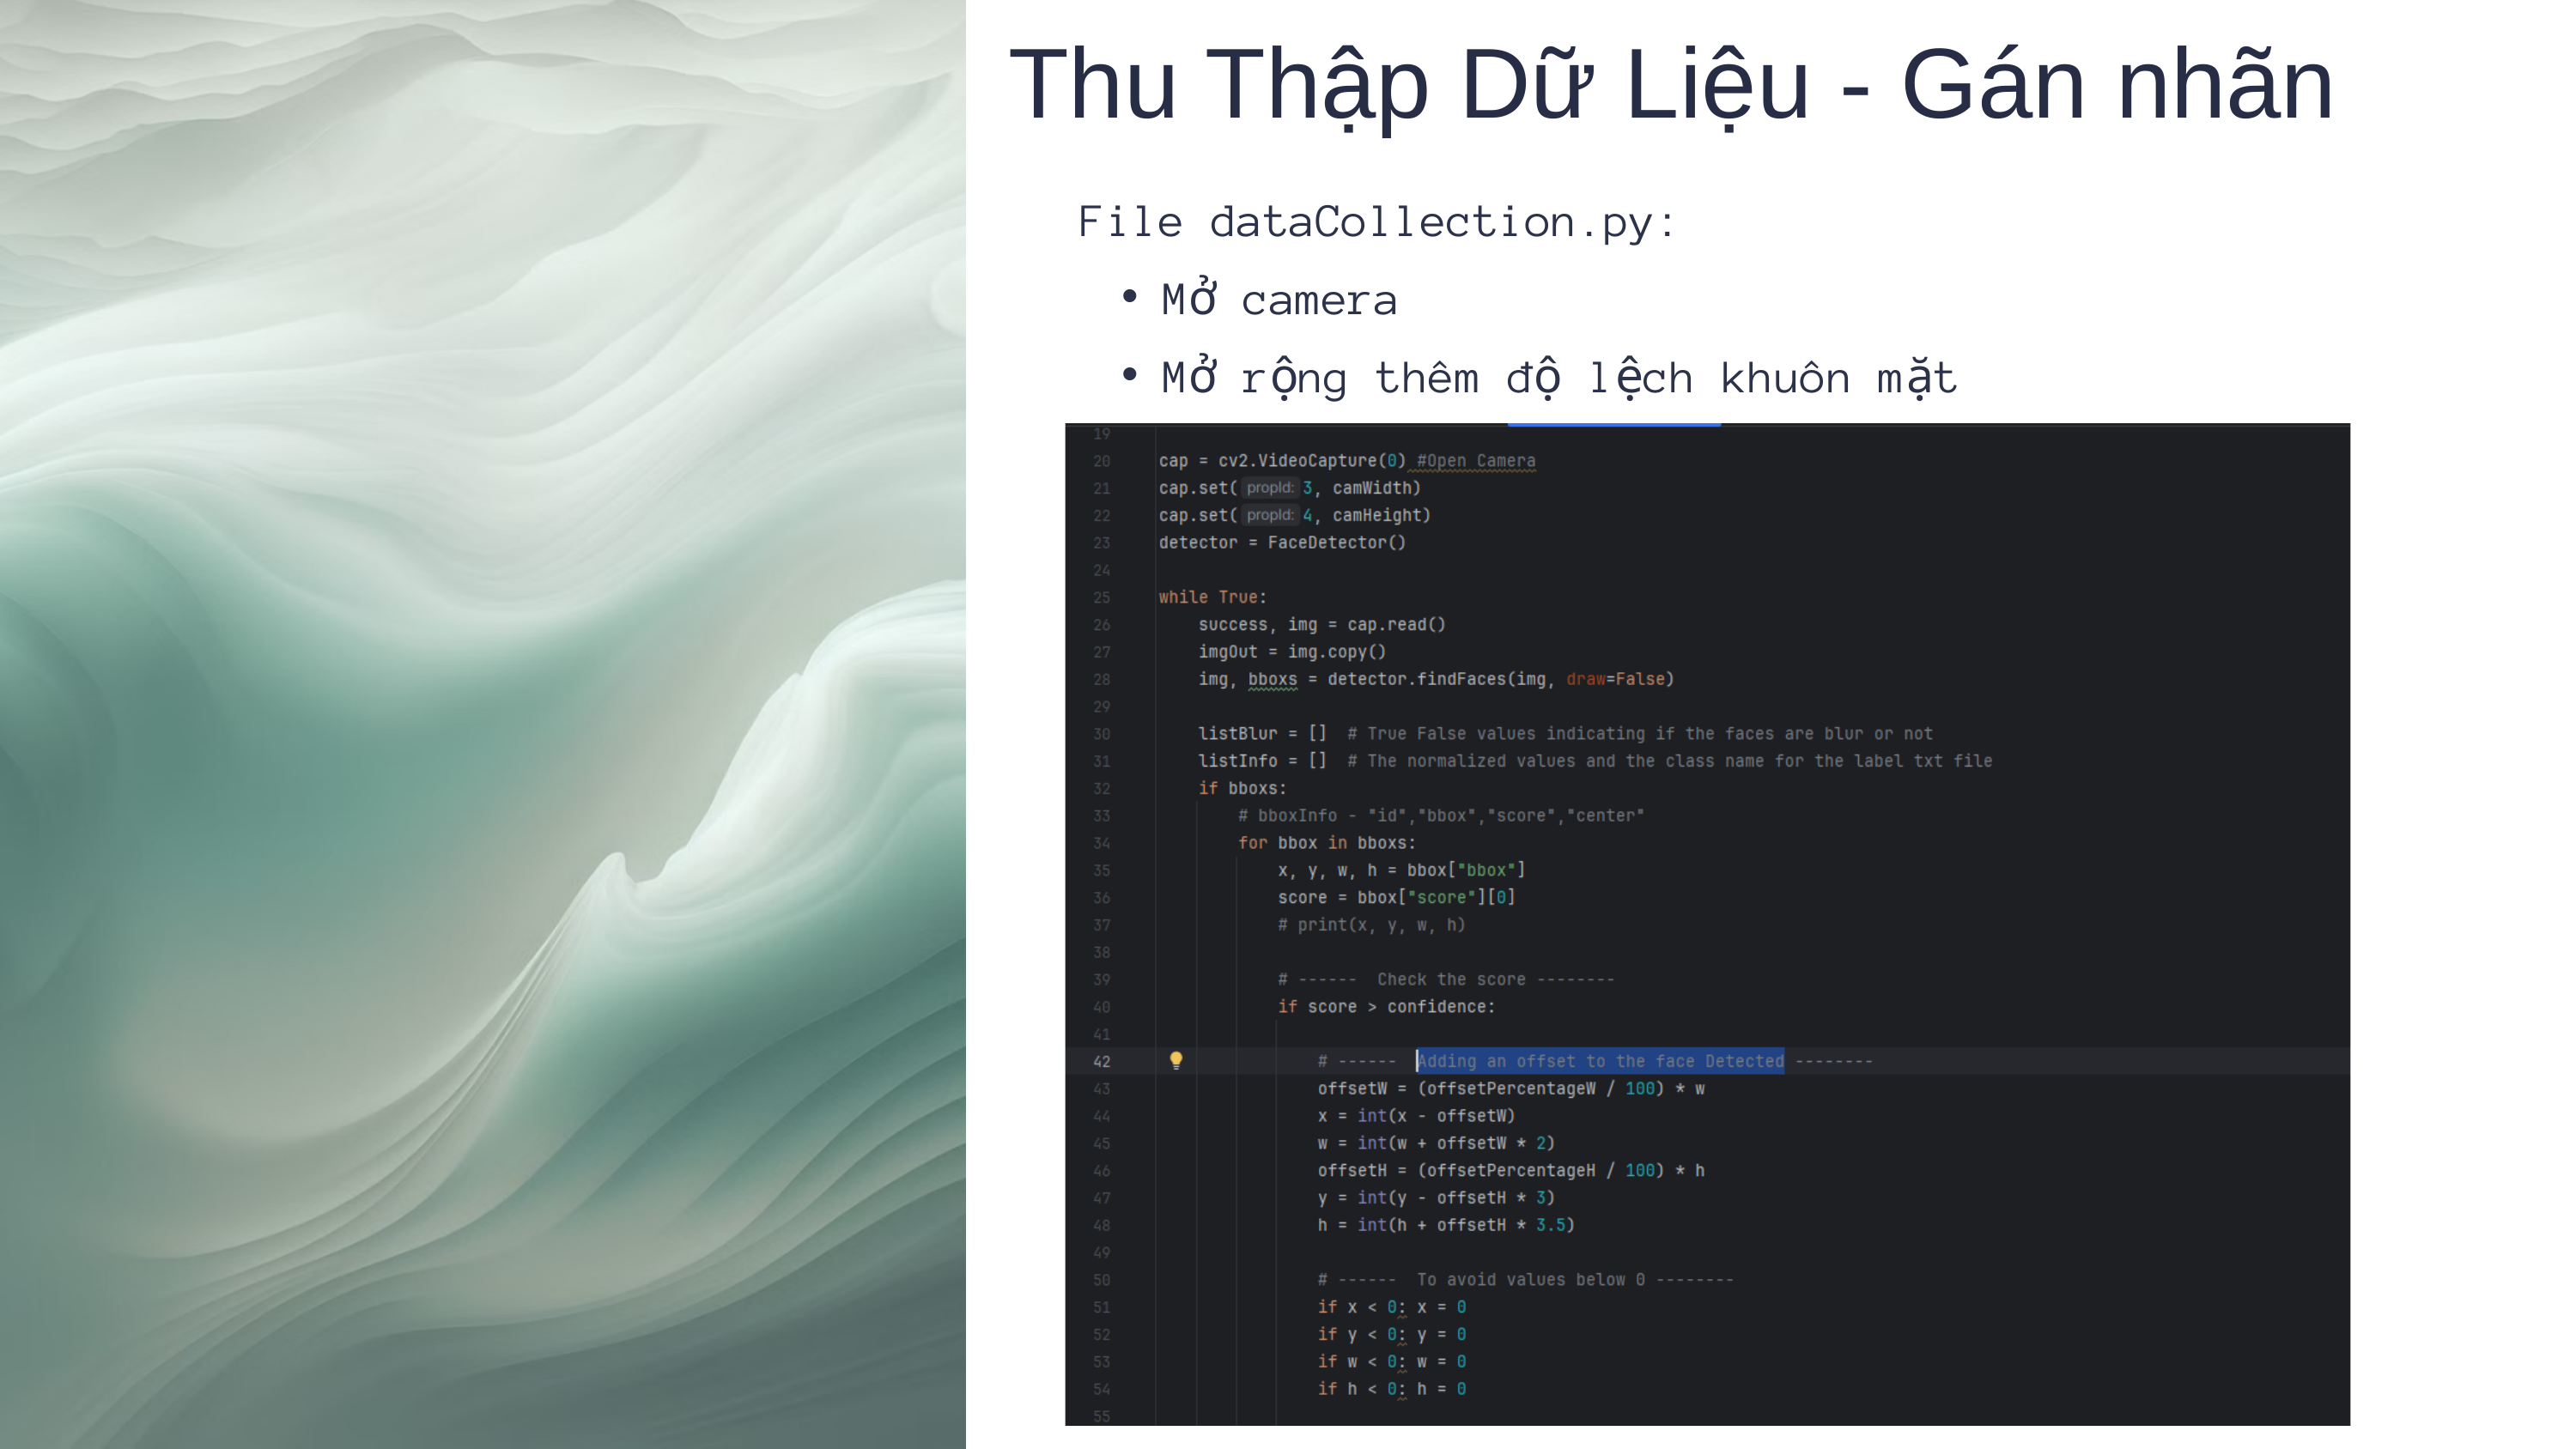

Thu Thập Dữ Liệu - Gán nhãn

File dataCollection.py:
Mở camera
Mở rộng thêm độ lệch khuôn mặt